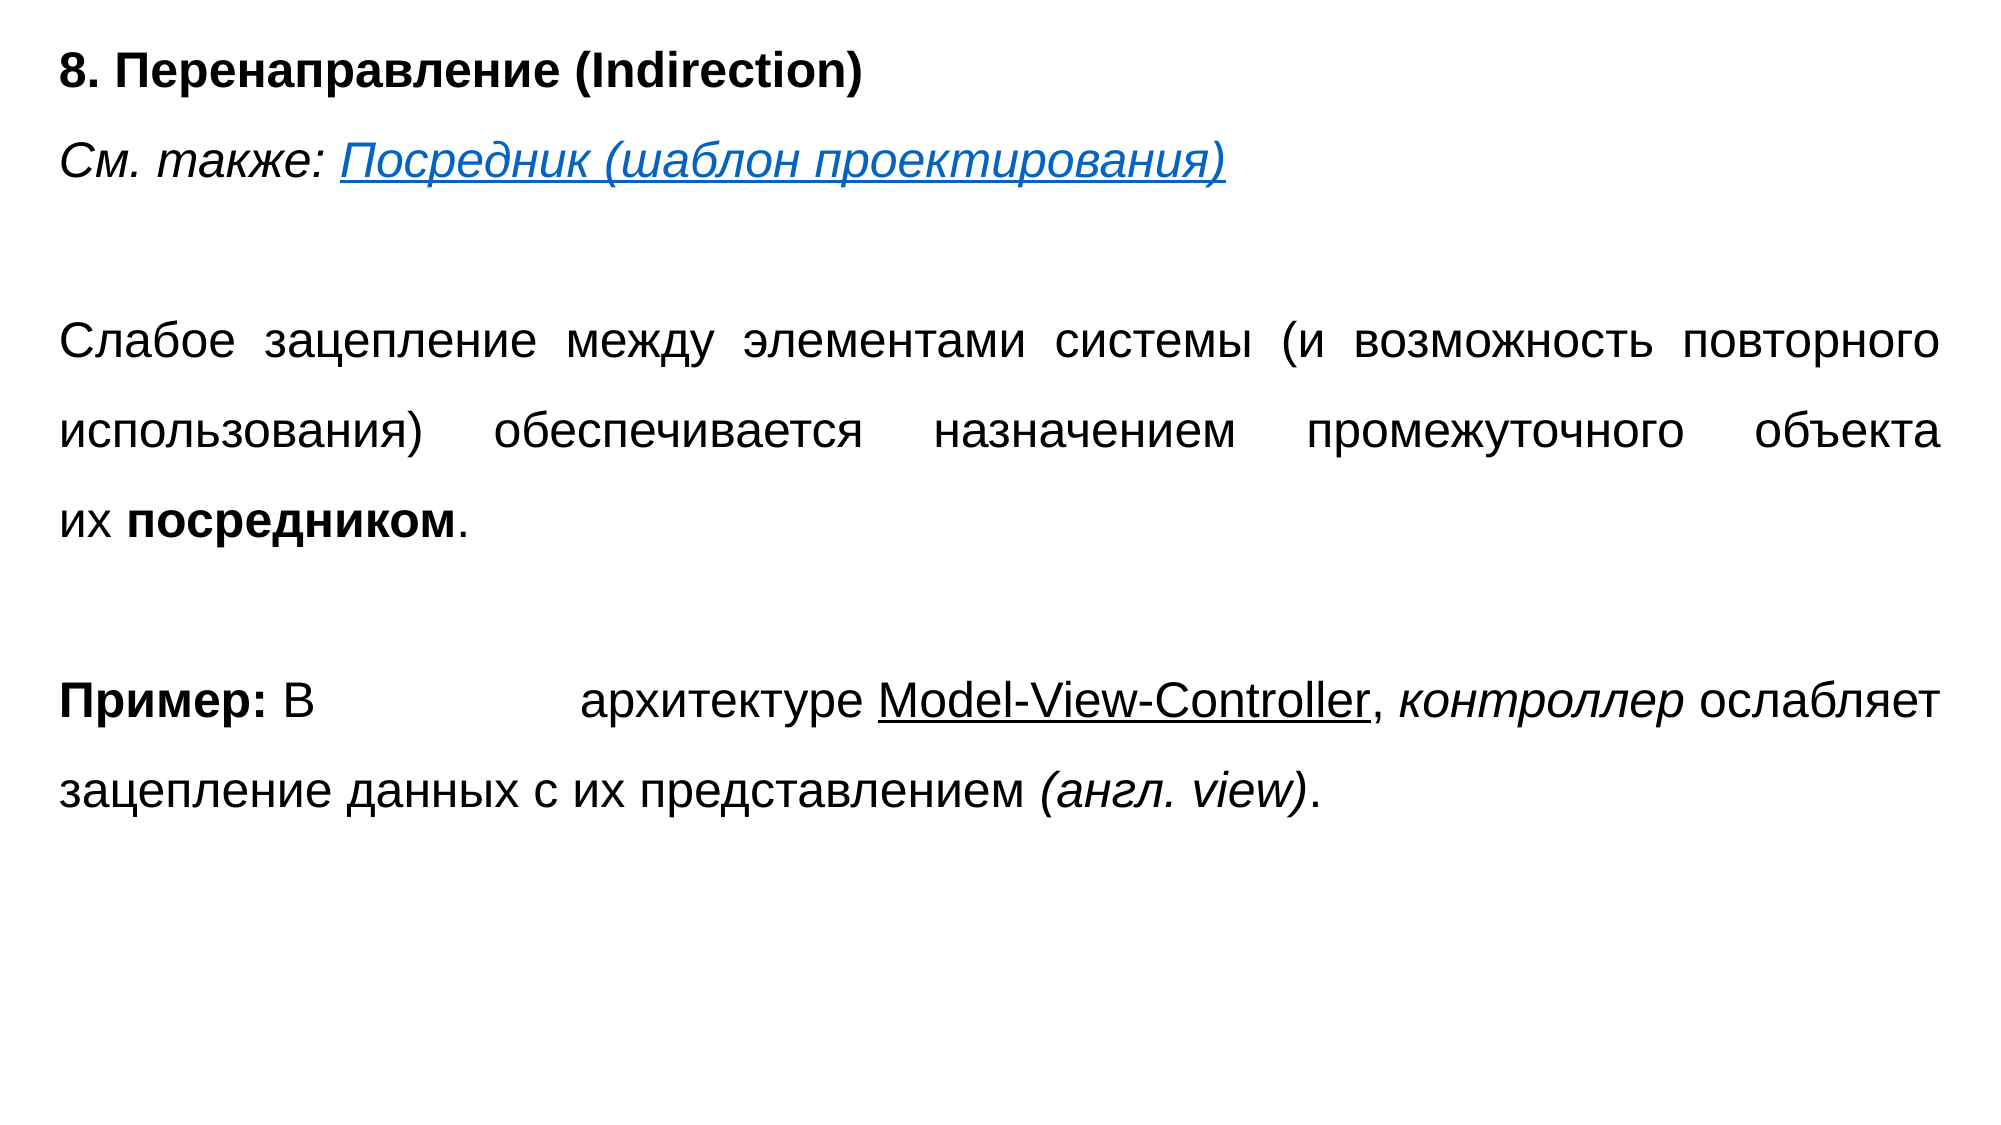

8. Перенаправление (Indirection)
См. также: Посредник (шаблон проектирования)

Слабое зацепление между элементами системы (и возможность повторного использования) обеспечивается назначением промежуточного объекта их посредником.

Пример: В архитектуре Model-View-Controller, контроллер ослабляет зацепление данных с их представлением (англ. view).